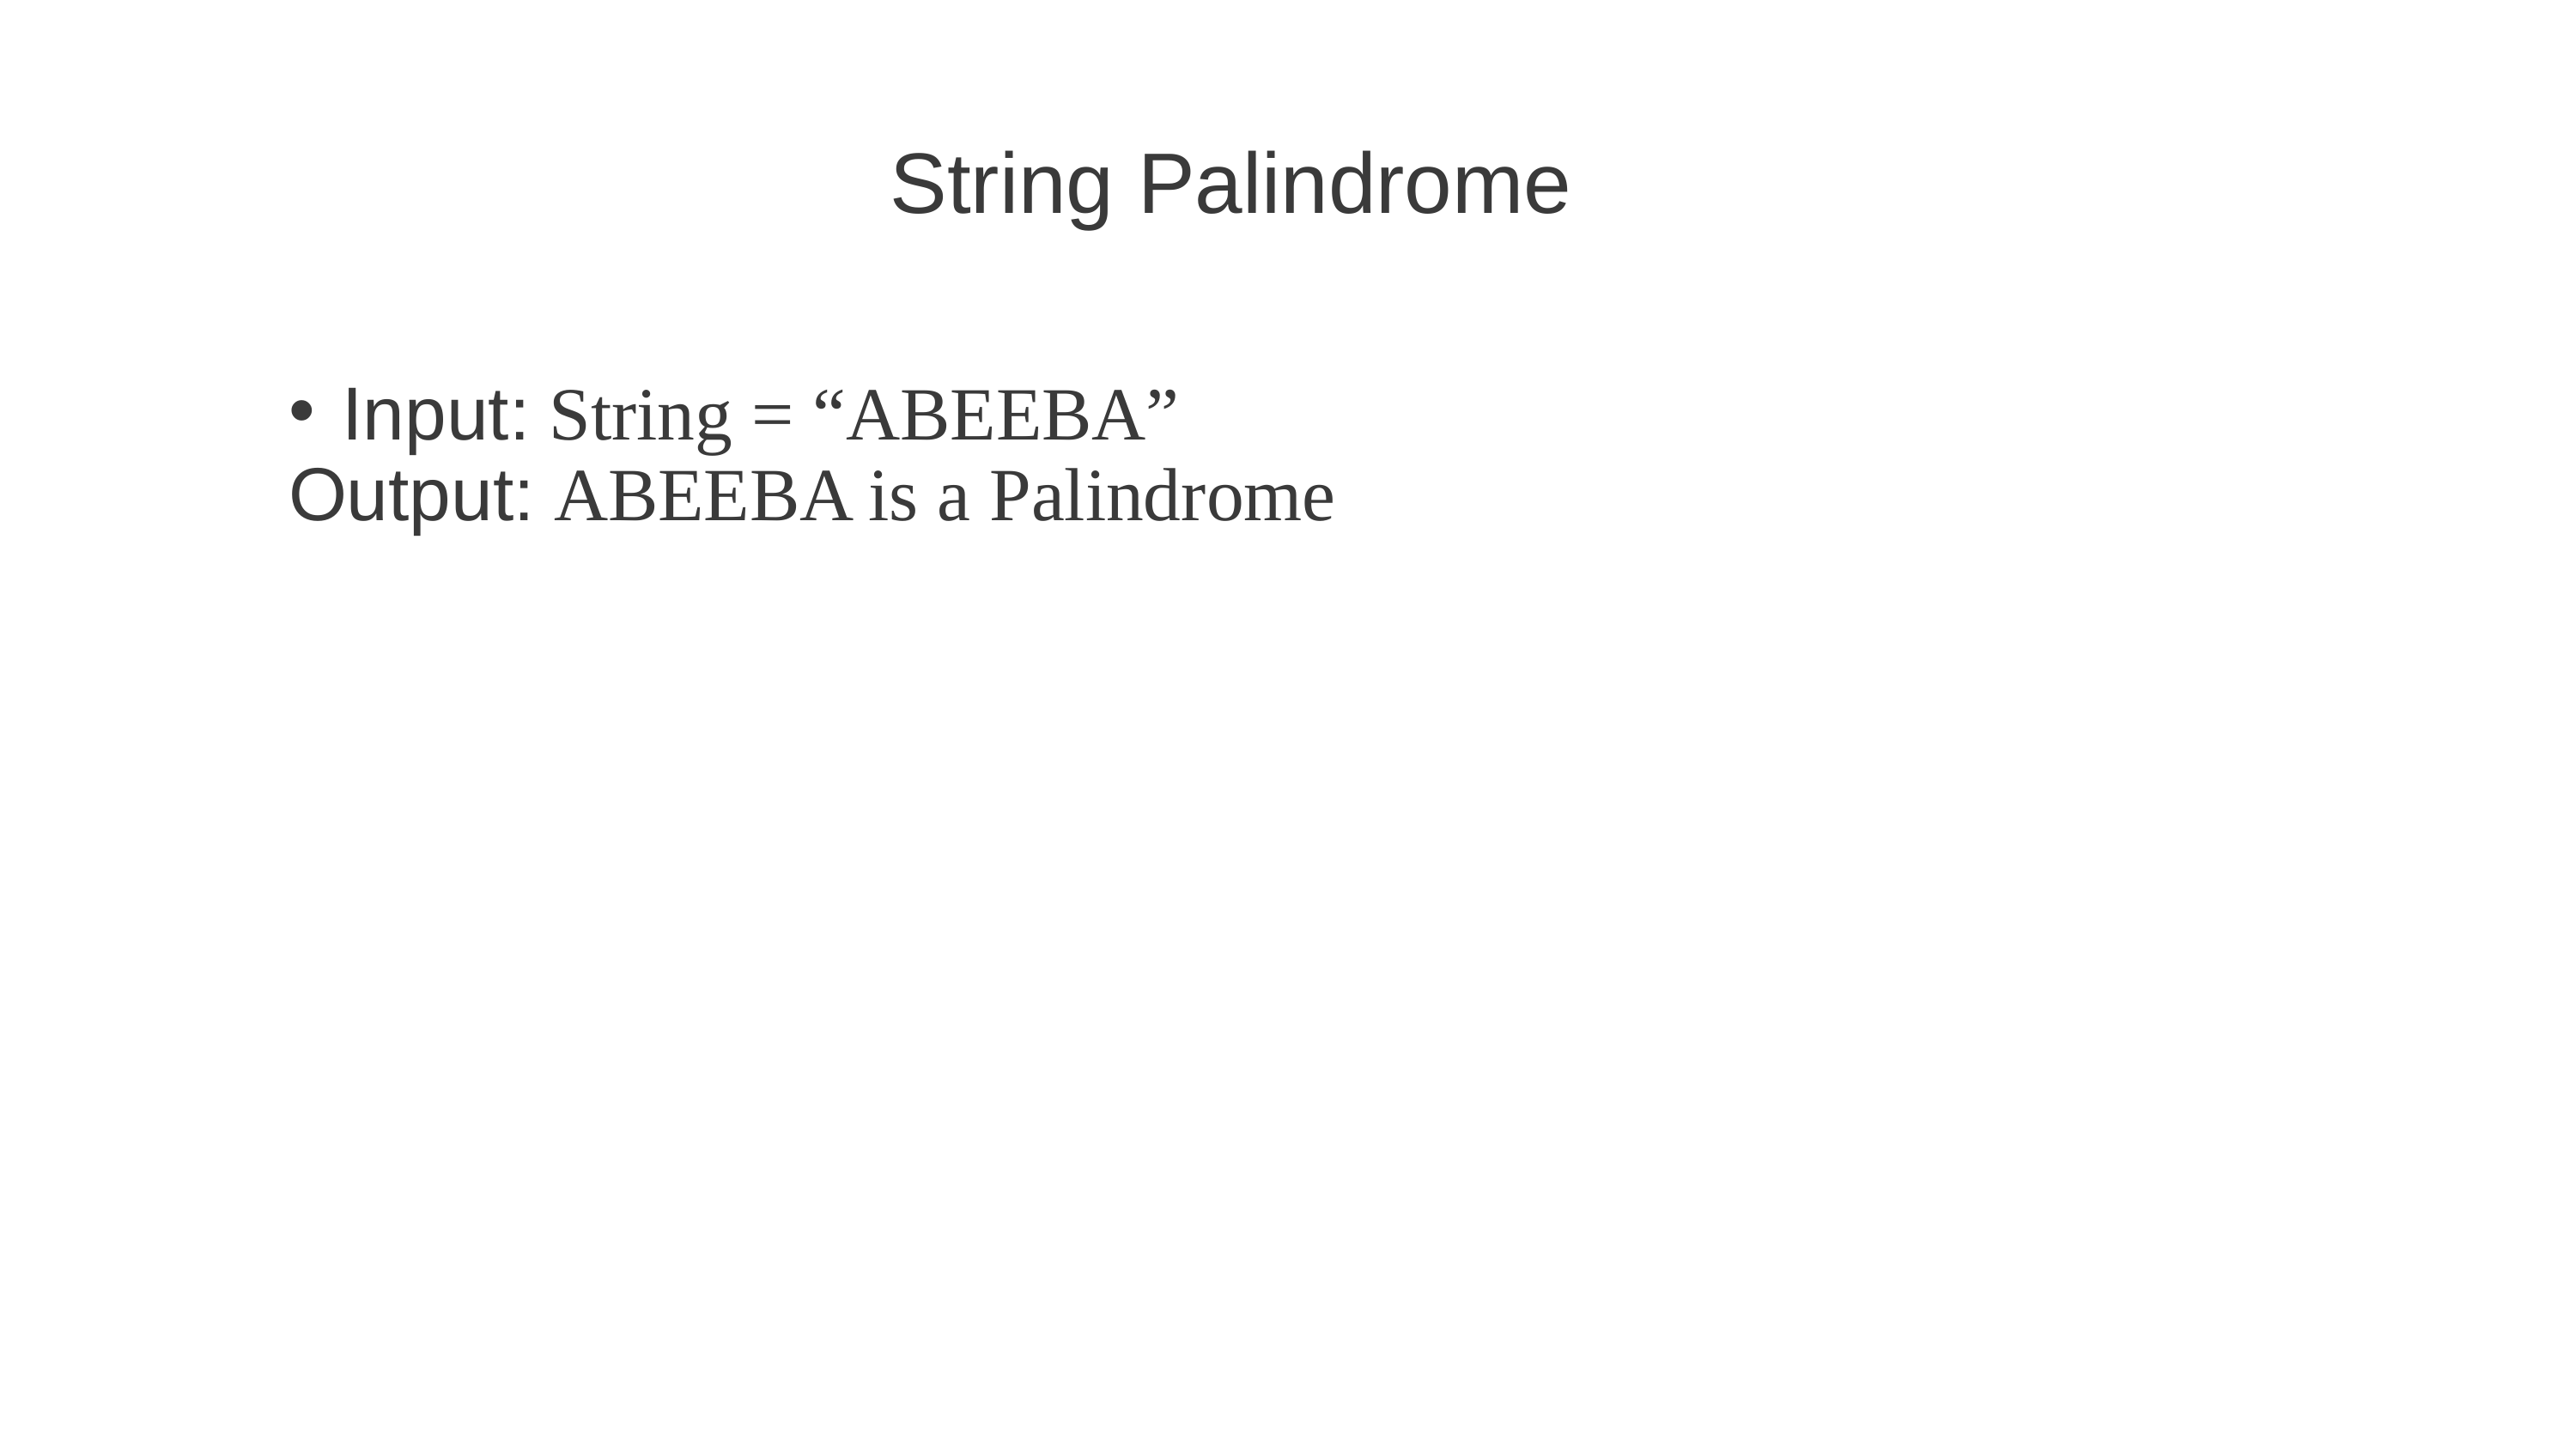

String Palindrome
Input: String = “ABEEBA”
Output: ABEEBA is a Palindrome